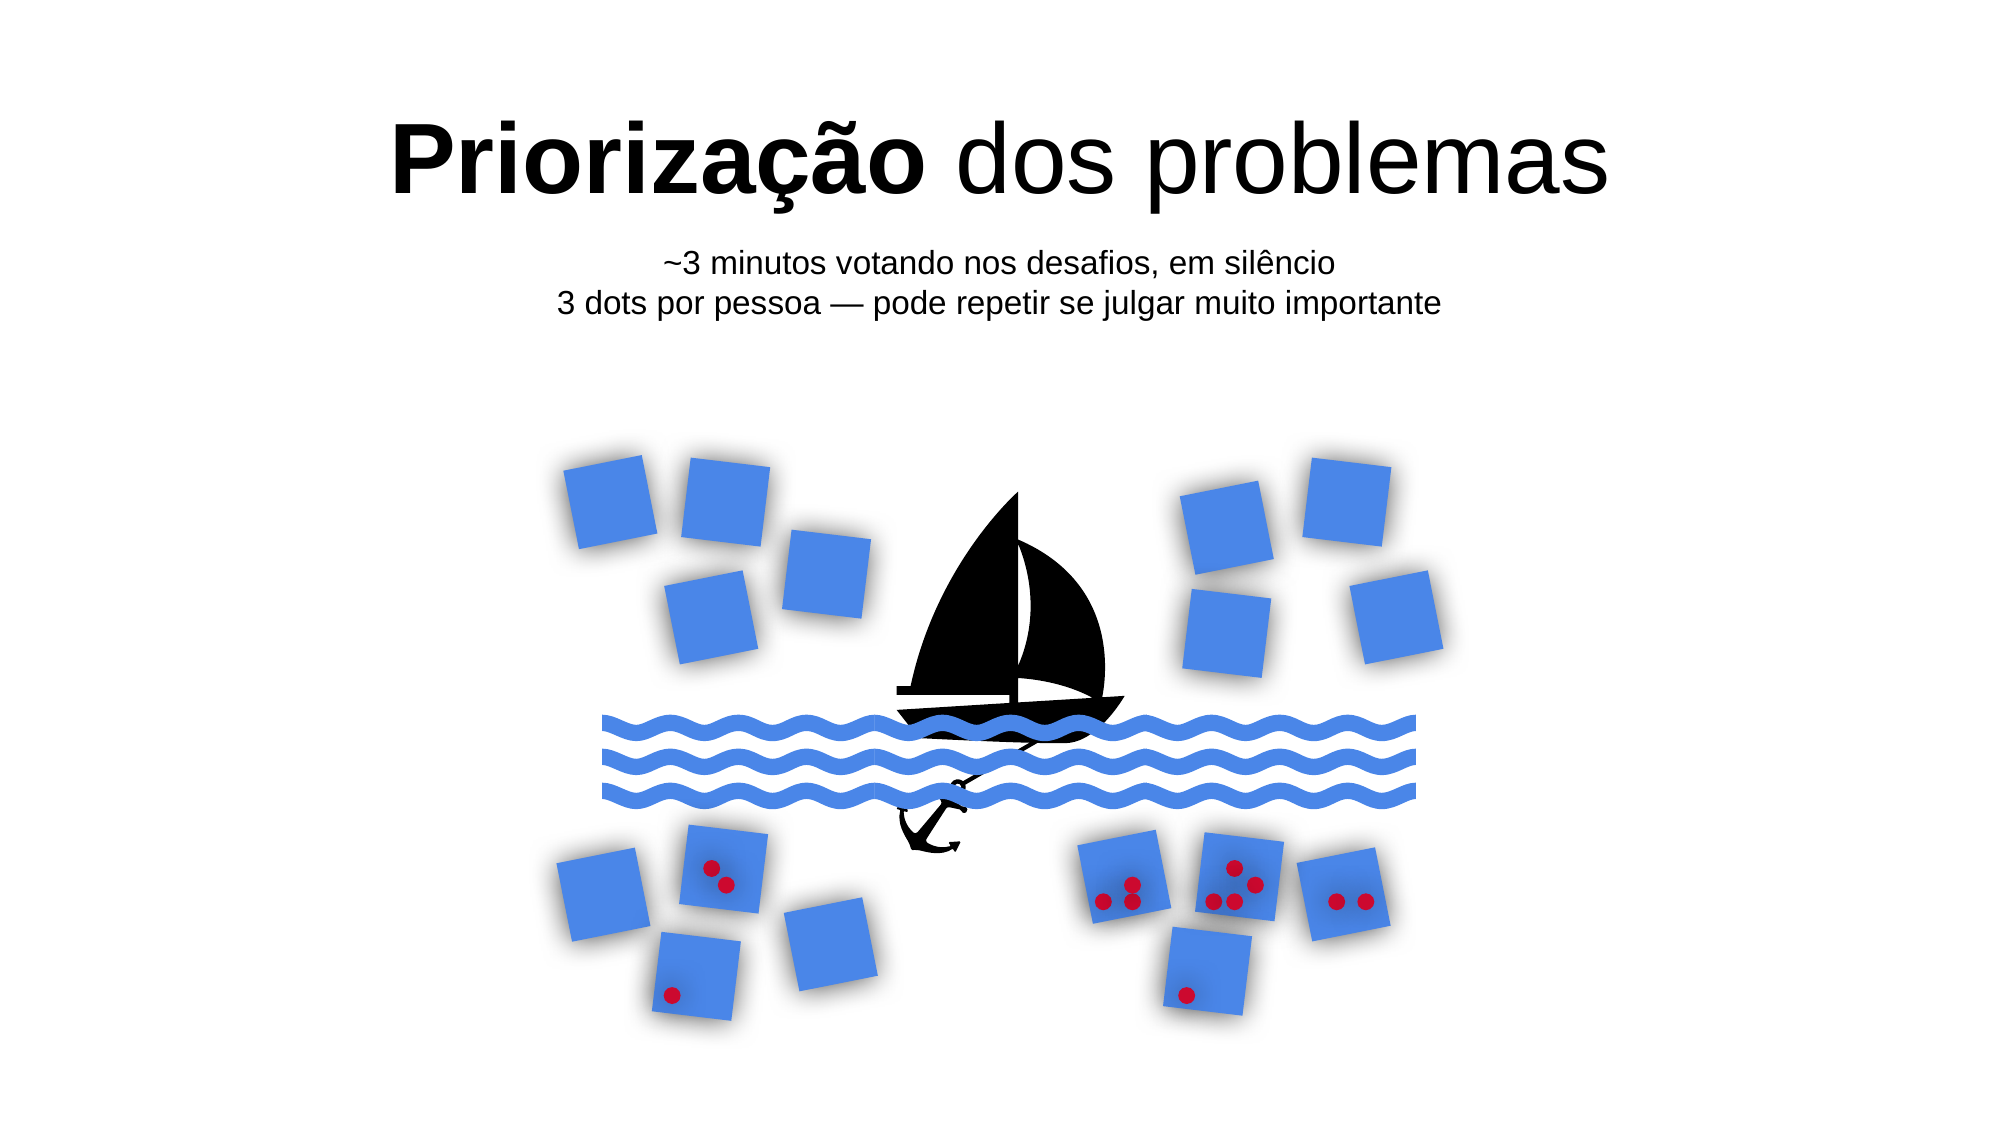

# Priorização dos problemas
~3 minutos votando nos desafios, em silêncio
3 dots por pessoa — pode repetir se julgar muito importante